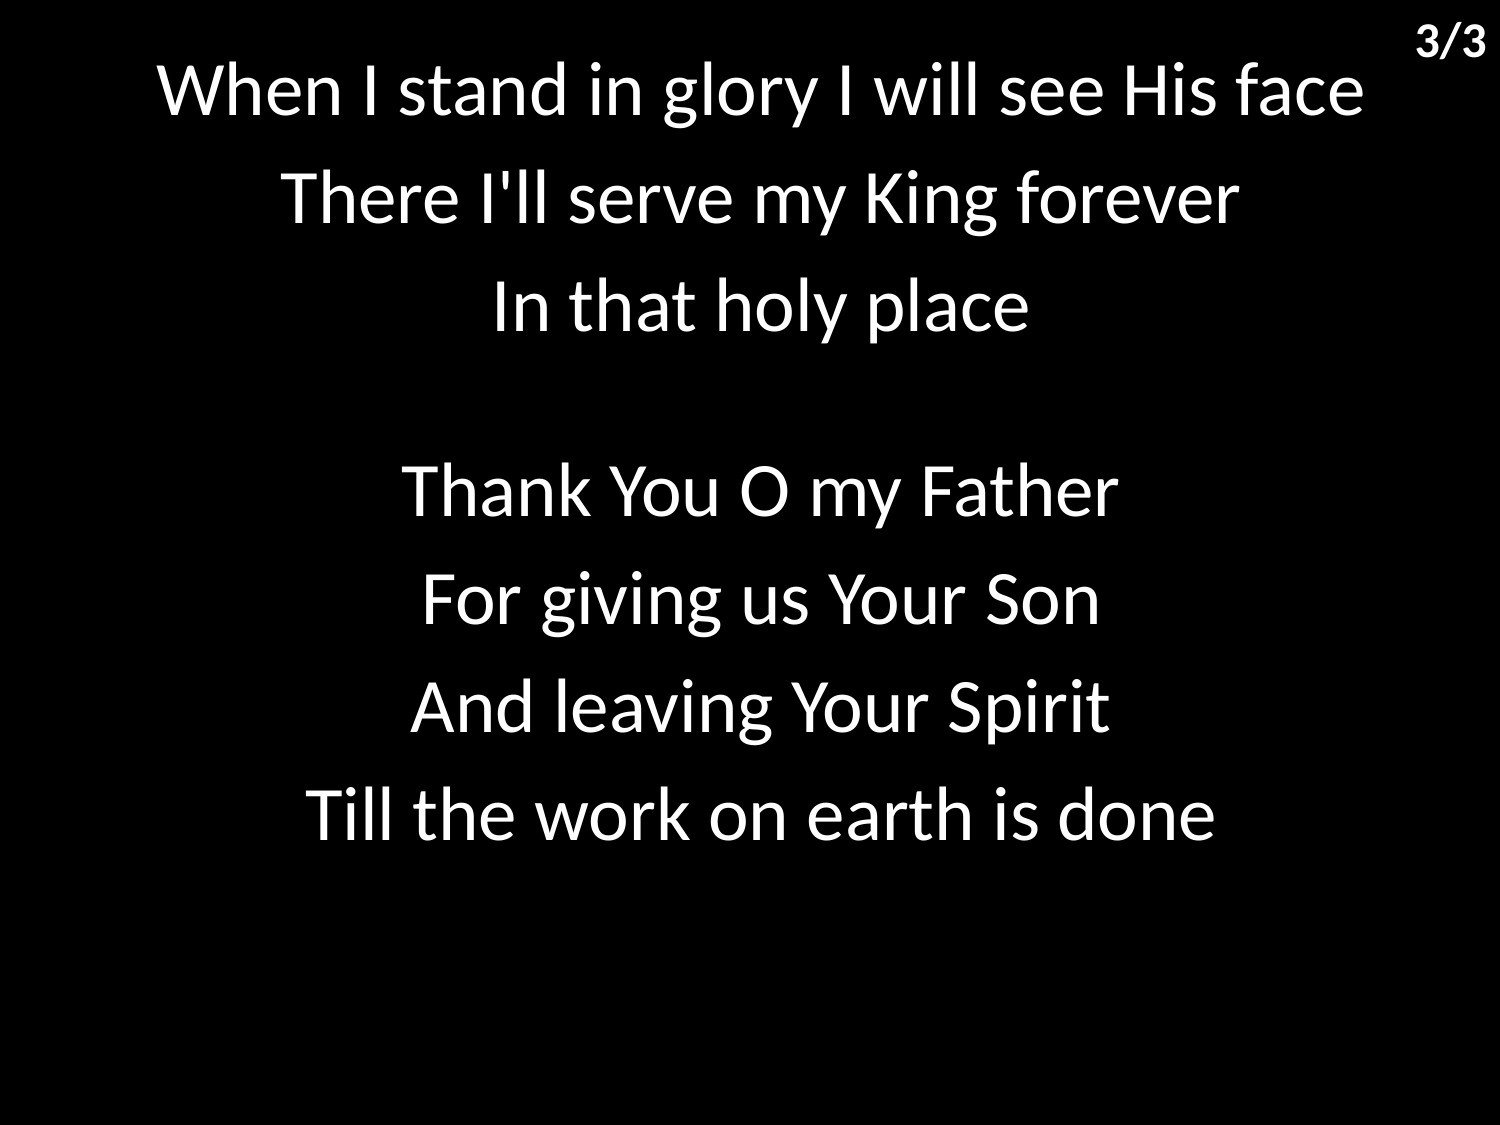

3/3
When I stand in glory I will see His face
There I'll serve my King forever
In that holy place
Thank You O my Father
For giving us Your Son
And leaving Your Spirit
Till the work on earth is done